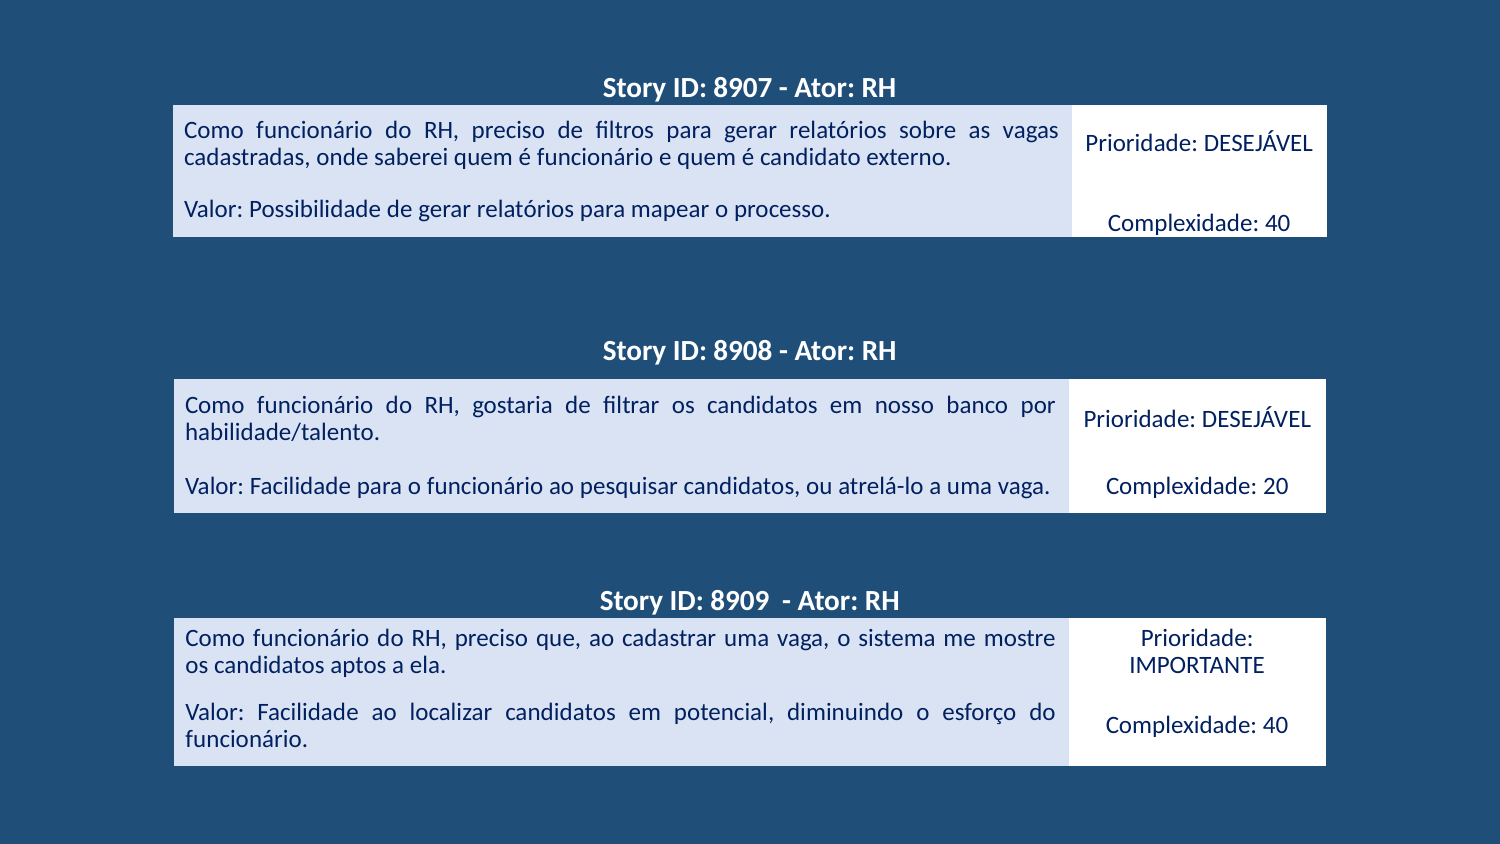

| Story ID: 8907 - Ator: RH |  |
| --- | --- |
| Como funcionário do RH, preciso de filtros para gerar relatórios sobre as vagas cadastradas, onde saberei quem é funcionário e quem é candidato externo. | Prioridade: DESEJÁVEL |
| Valor: Possibilidade de gerar relatórios para mapear o processo. | Complexidade: 40 |

| Story ID: 8908 - Ator: RH |  |
| --- | --- |
| Como funcionário do RH, gostaria de filtrar os candidatos em nosso banco por habilidade/talento. | Prioridade: DESEJÁVEL |
| Valor: Facilidade para o funcionário ao pesquisar candidatos, ou atrelá-lo a uma vaga. | Complexidade: 20 |
| Story ID: 8909 - Ator: RH |  |
| --- | --- |
| Como funcionário do RH, preciso que, ao cadastrar uma vaga, o sistema me mostre os candidatos aptos a ela. | Prioridade: IMPORTANTE |
| Valor: Facilidade ao localizar candidatos em potencial, diminuindo o esforço do funcionário. | Complexidade: 40 |